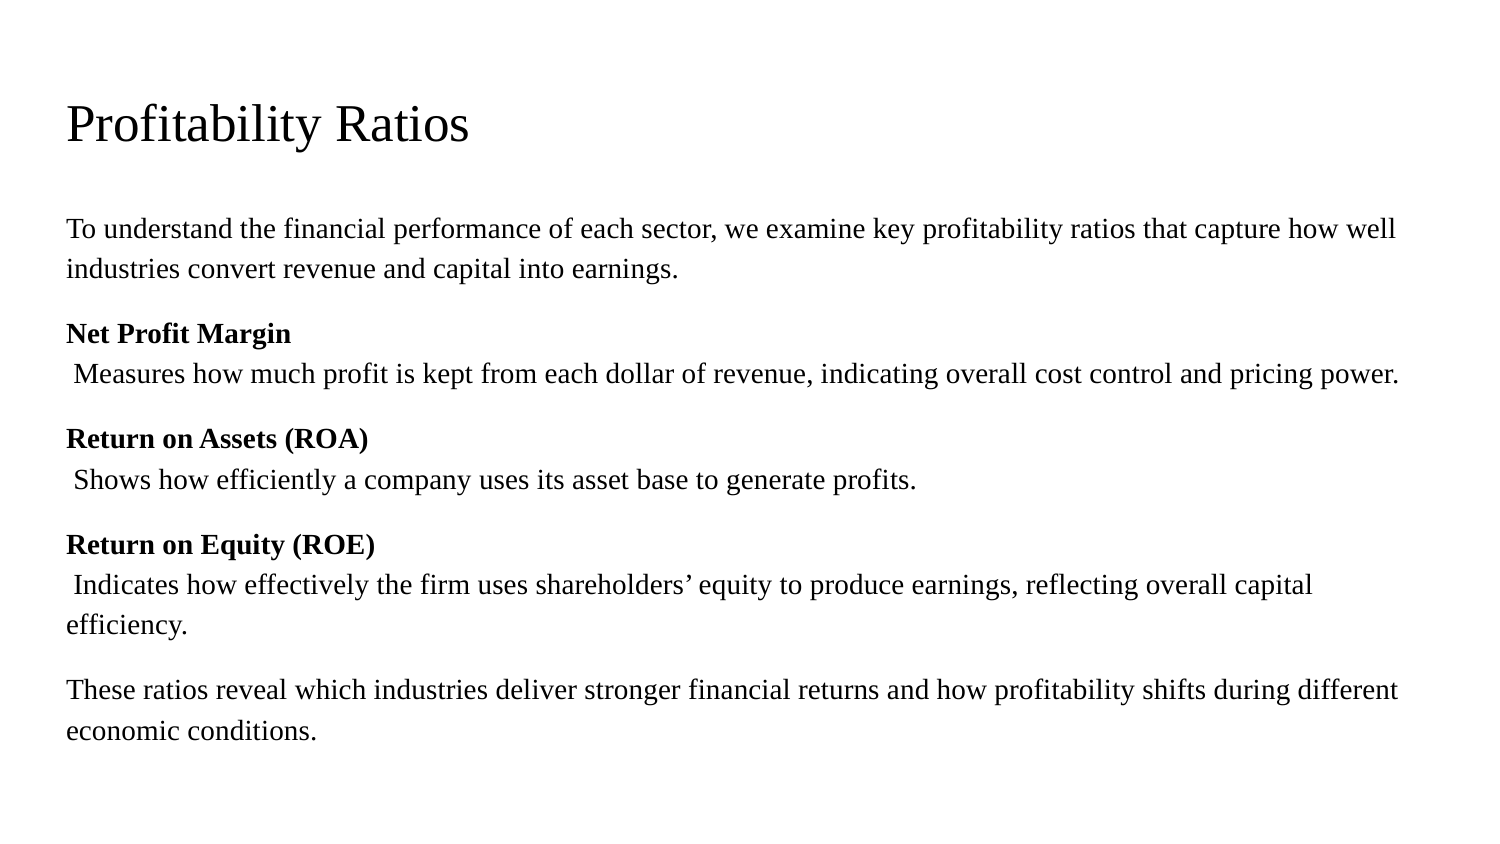

# Profitability Ratios
To understand the financial performance of each sector, we examine key profitability ratios that capture how well industries convert revenue and capital into earnings.
Net Profit Margin
 Measures how much profit is kept from each dollar of revenue, indicating overall cost control and pricing power.
Return on Assets (ROA)
 Shows how efficiently a company uses its asset base to generate profits.
Return on Equity (ROE)
 Indicates how effectively the firm uses shareholders’ equity to produce earnings, reflecting overall capital efficiency.
These ratios reveal which industries deliver stronger financial returns and how profitability shifts during different economic conditions.